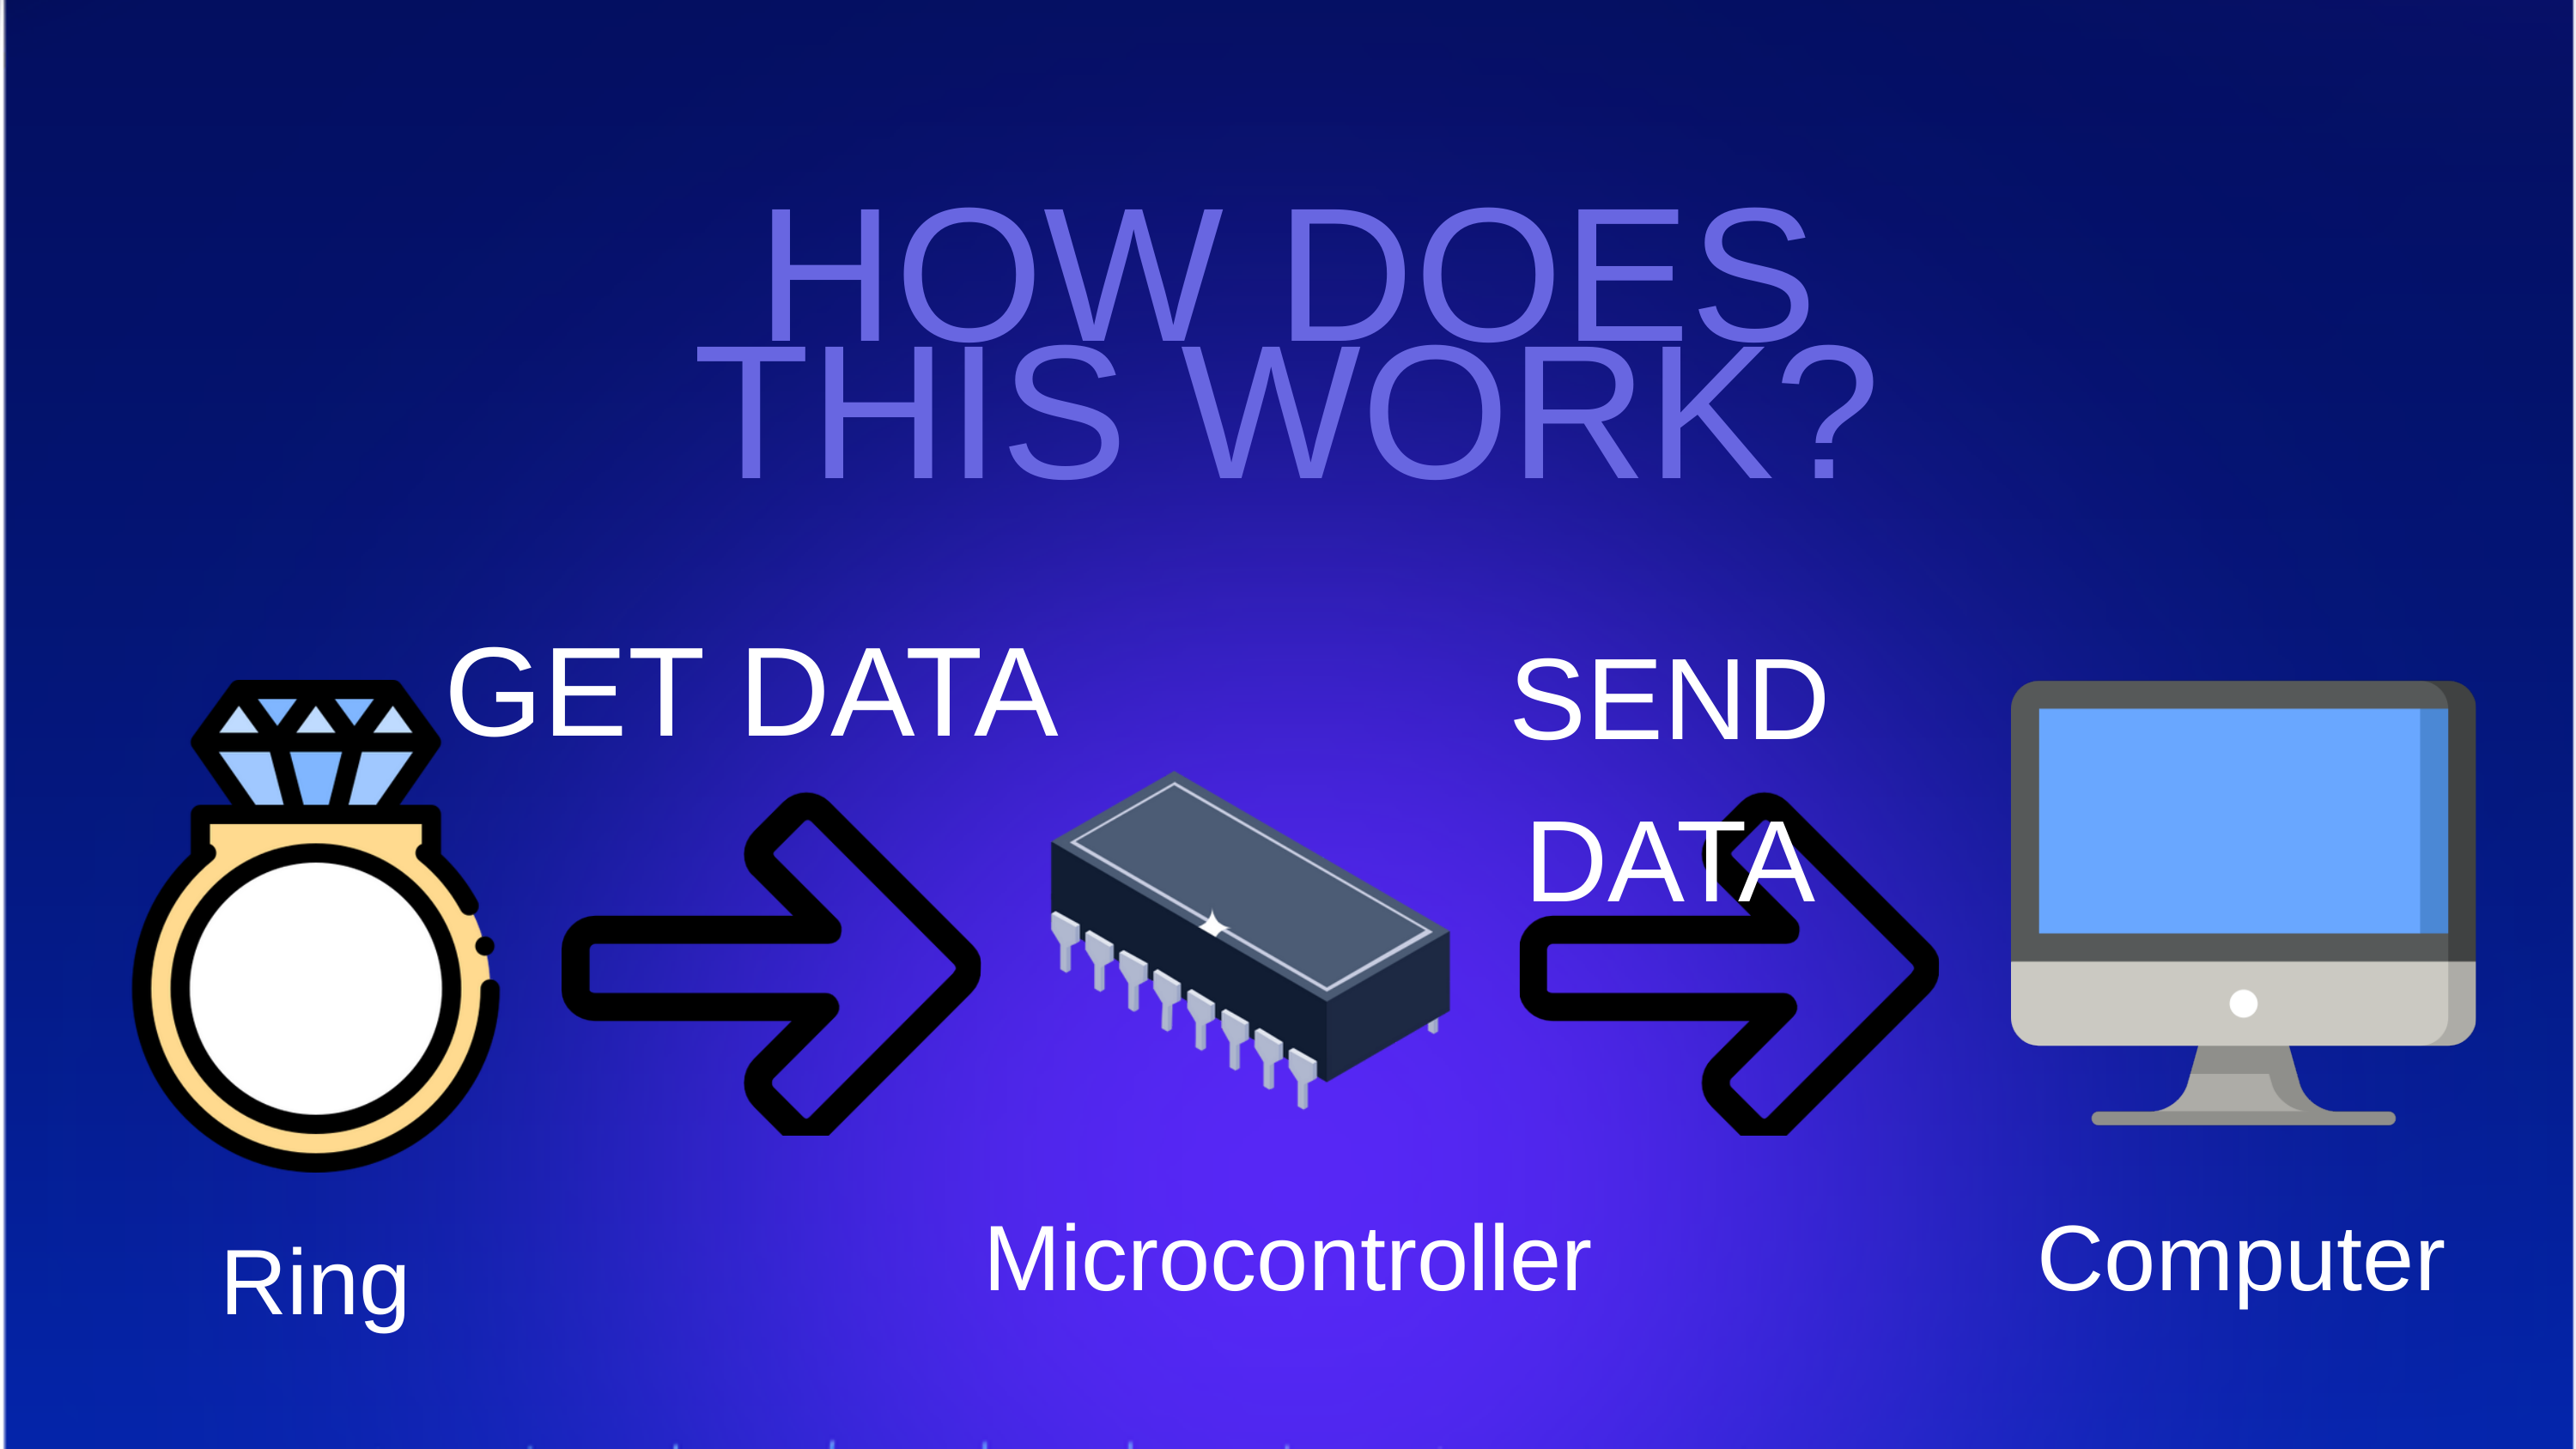

HOW DOES THIS WORK?
GET DATA
SEND DATA

Microcontroller
Computer
Ring